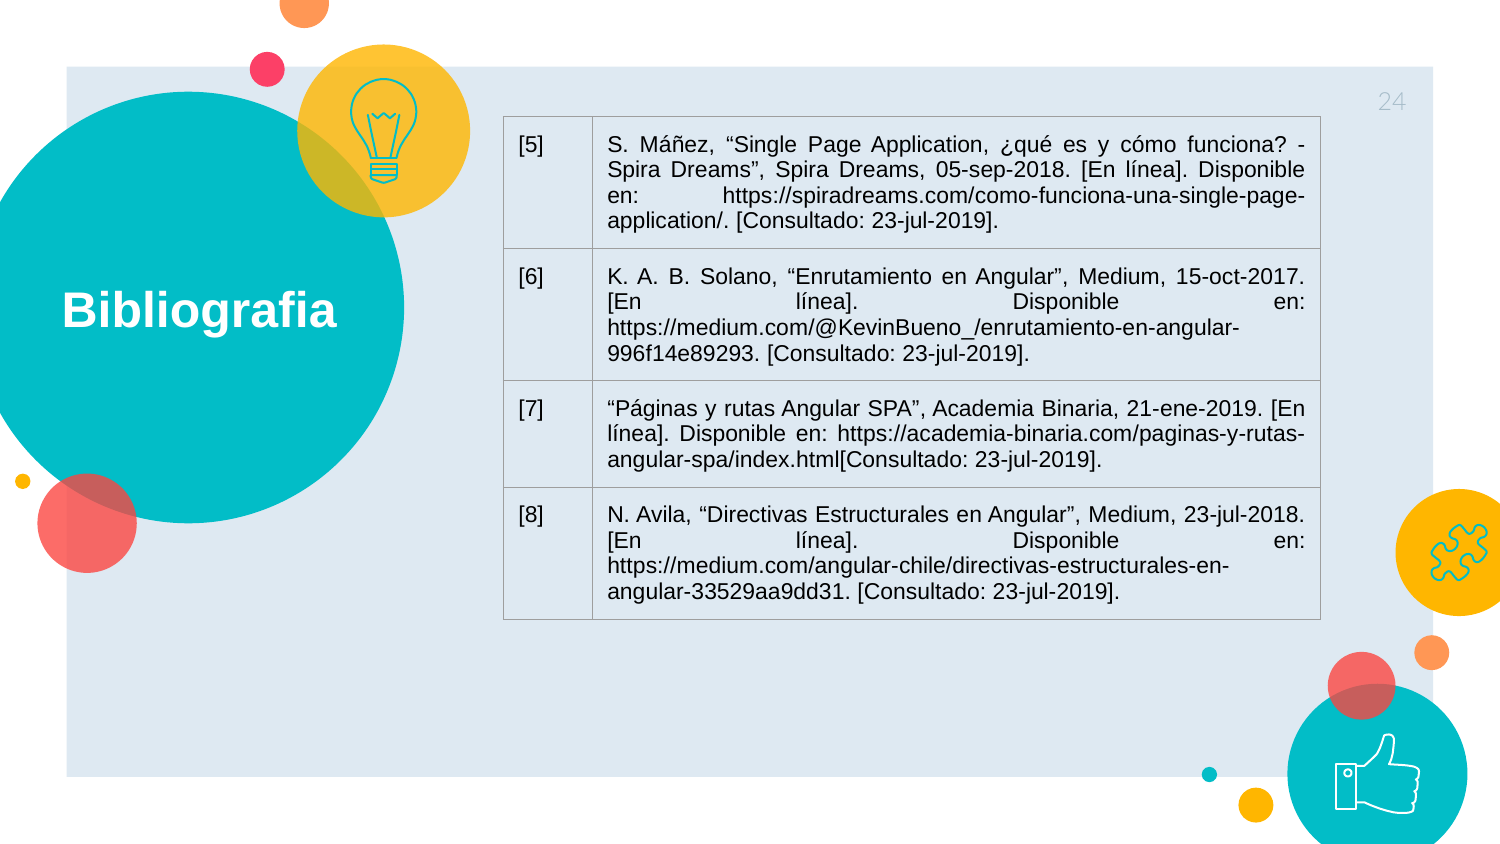

24
# Bibliografia
| [5] | S. Máñez, “Single Page Application, ¿qué es y cómo funciona? - Spira Dreams”, Spira Dreams, 05-sep-2018. [En línea]. Disponible en: https://spiradreams.com/como-funciona-una-single-page-application/. [Consultado: 23-jul-2019]. |
| --- | --- |
| [6] | K. A. B. Solano, “Enrutamiento en Angular”, Medium, 15-oct-2017. [En línea]. Disponible en: https://medium.com/@KevinBueno\_/enrutamiento-en-angular-996f14e89293. [Consultado: 23-jul-2019]. |
| [7] | “Páginas y rutas Angular SPA”, Academia Binaria, 21-ene-2019. [En línea]. Disponible en: https://academia-binaria.com/paginas-y-rutas-angular-spa/index.html[Consultado: 23-jul-2019]. |
| [8] | N. Avila, “Directivas Estructurales en Angular”, Medium, 23-jul-2018. [En línea]. Disponible en: https://medium.com/angular-chile/directivas-estructurales-en-angular-33529aa9dd31. [Consultado: 23-jul-2019]. |